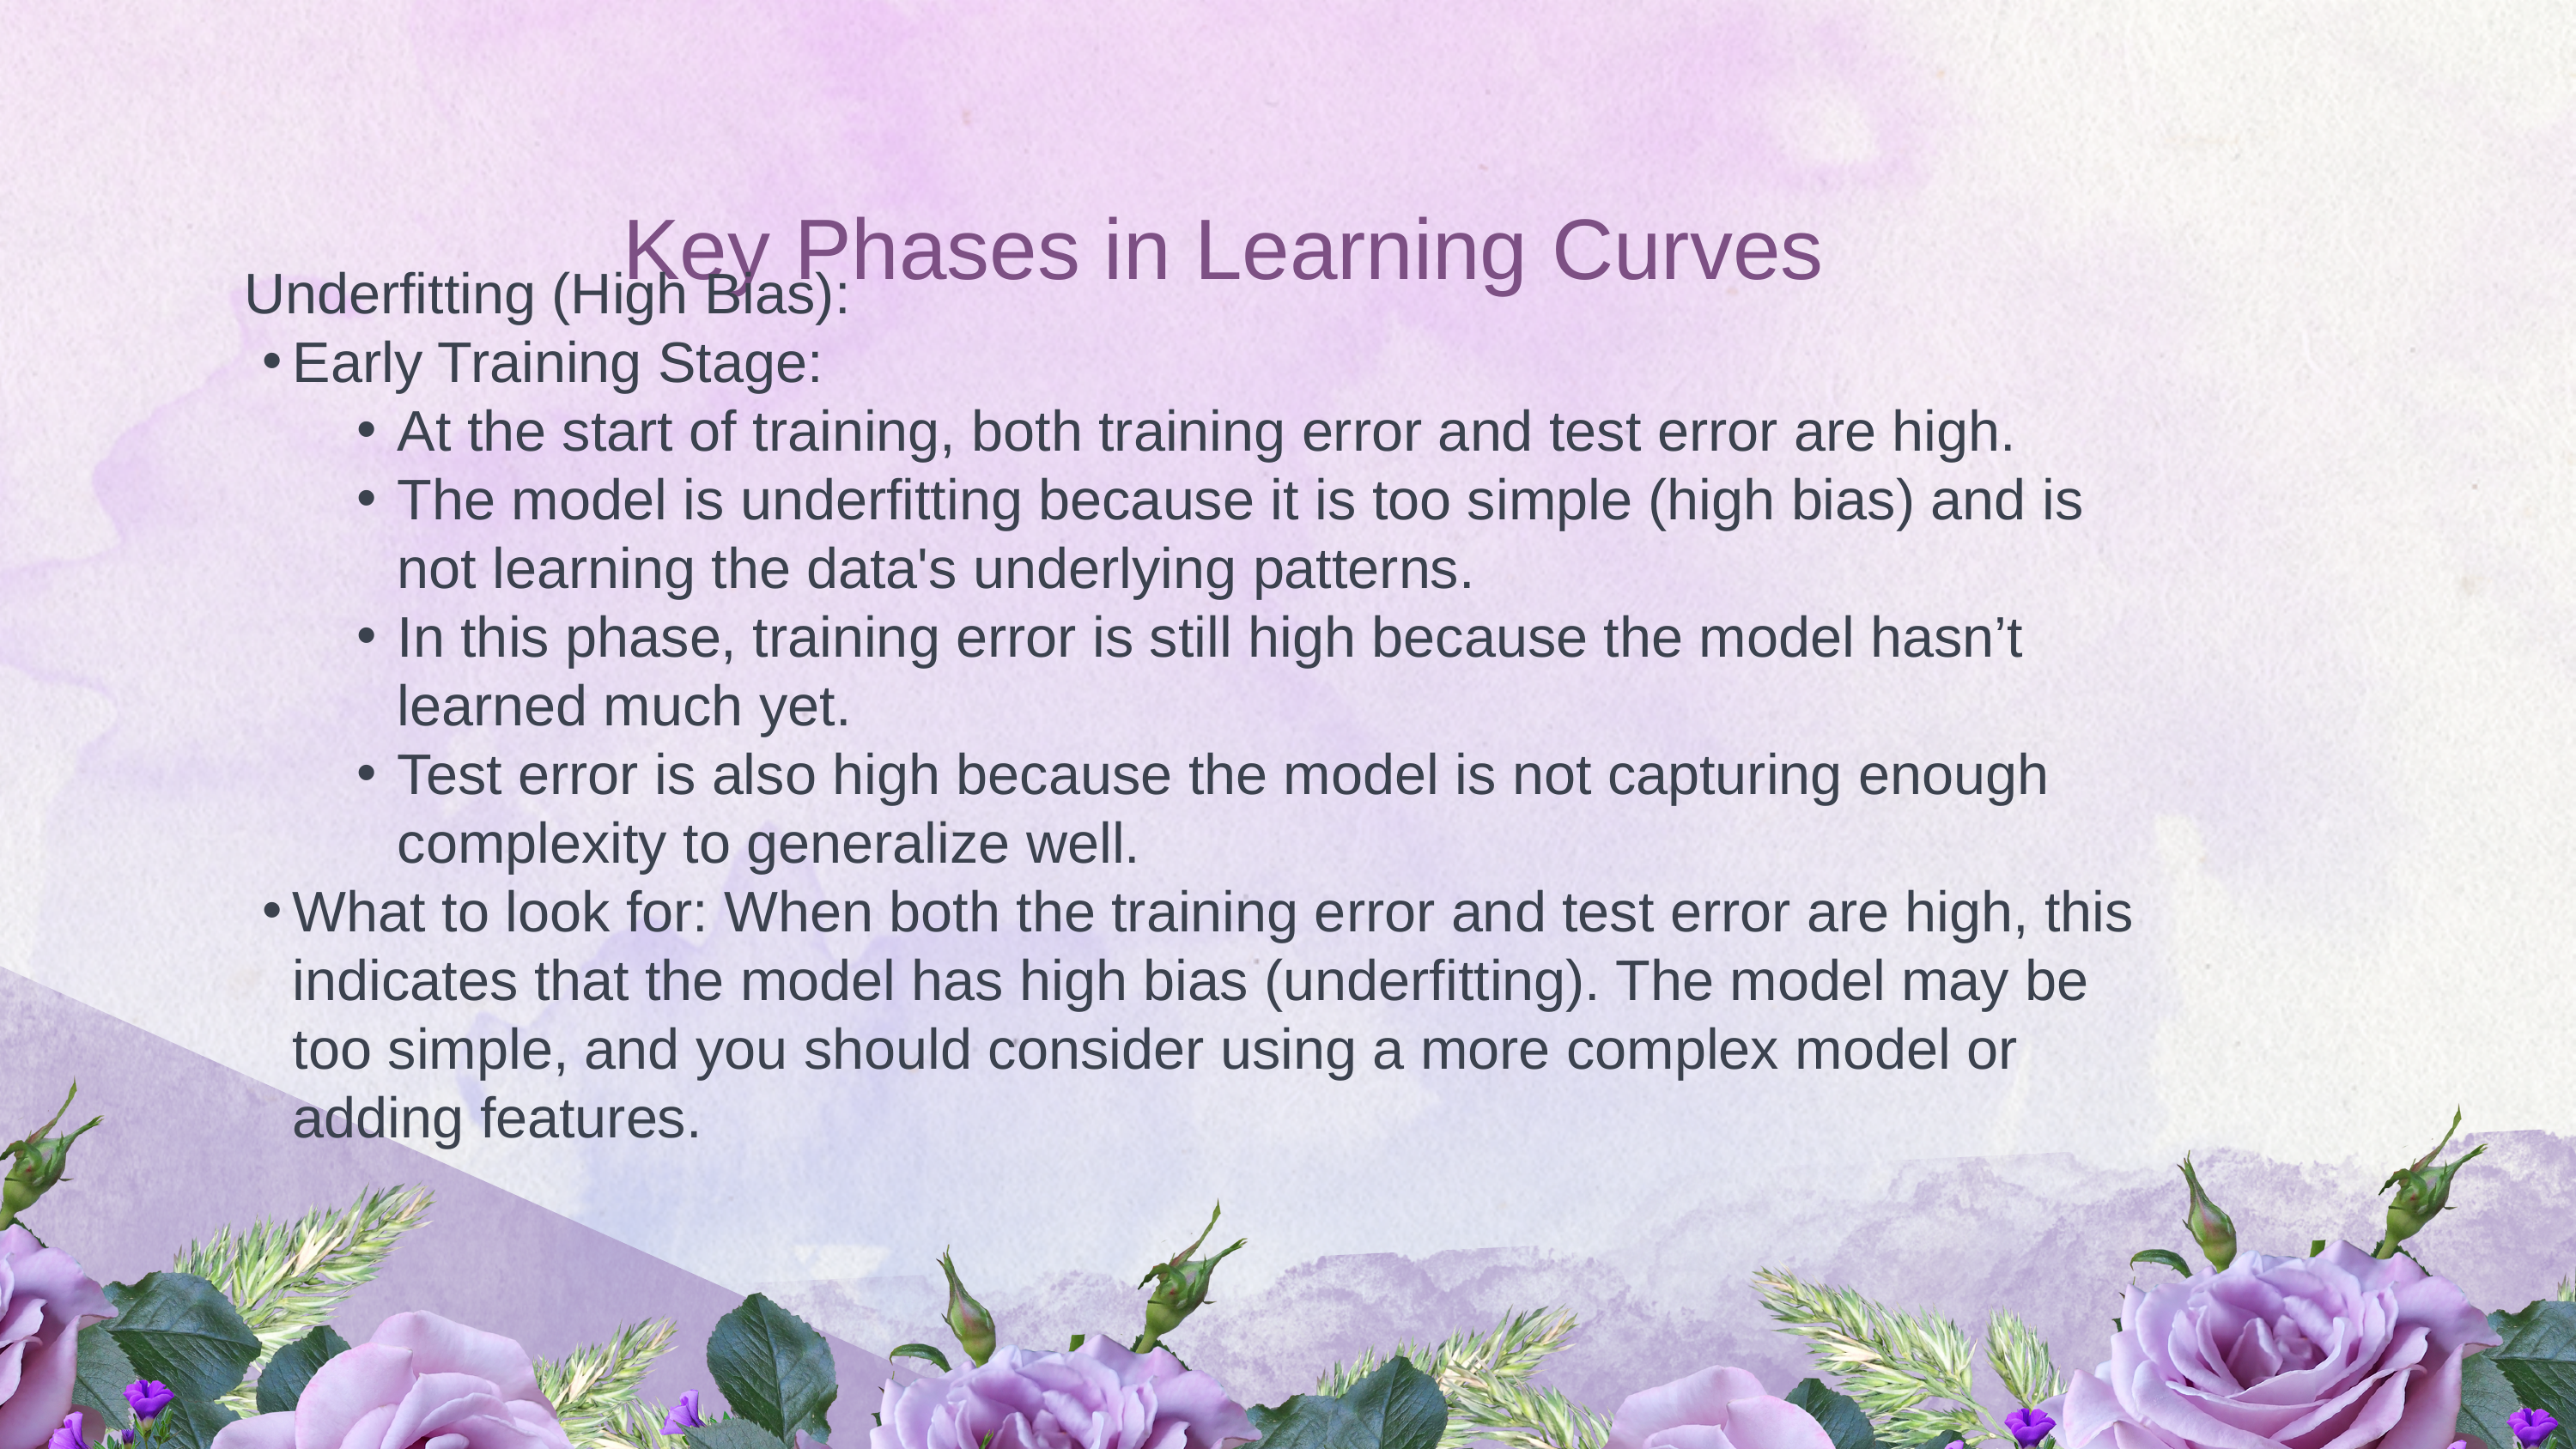

Key Phases in Learning Curves
 Underfitting (High Bias):
Early Training Stage:
At the start of training, both training error and test error are high.
The model is underfitting because it is too simple (high bias) and is not learning the data's underlying patterns.
In this phase, training error is still high because the model hasn’t learned much yet.
Test error is also high because the model is not capturing enough complexity to generalize well.
What to look for: When both the training error and test error are high, this indicates that the model has high bias (underfitting). The model may be too simple, and you should consider using a more complex model or adding features.